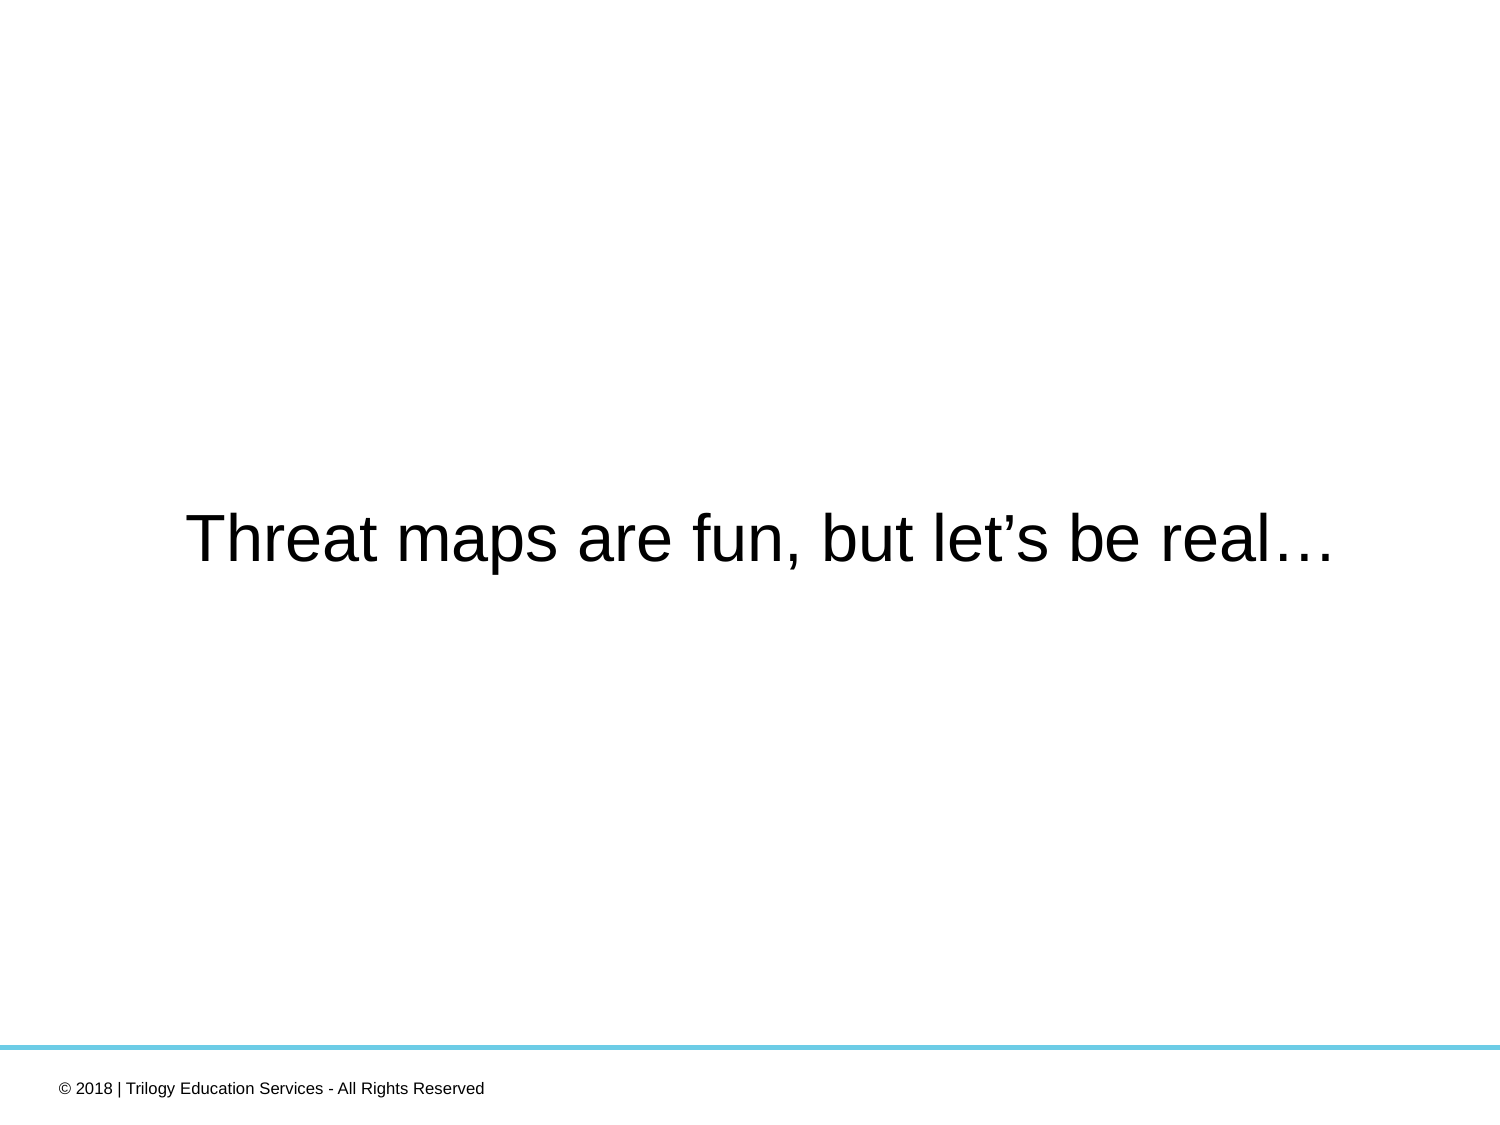

Threat maps are fun, but let’s be real…